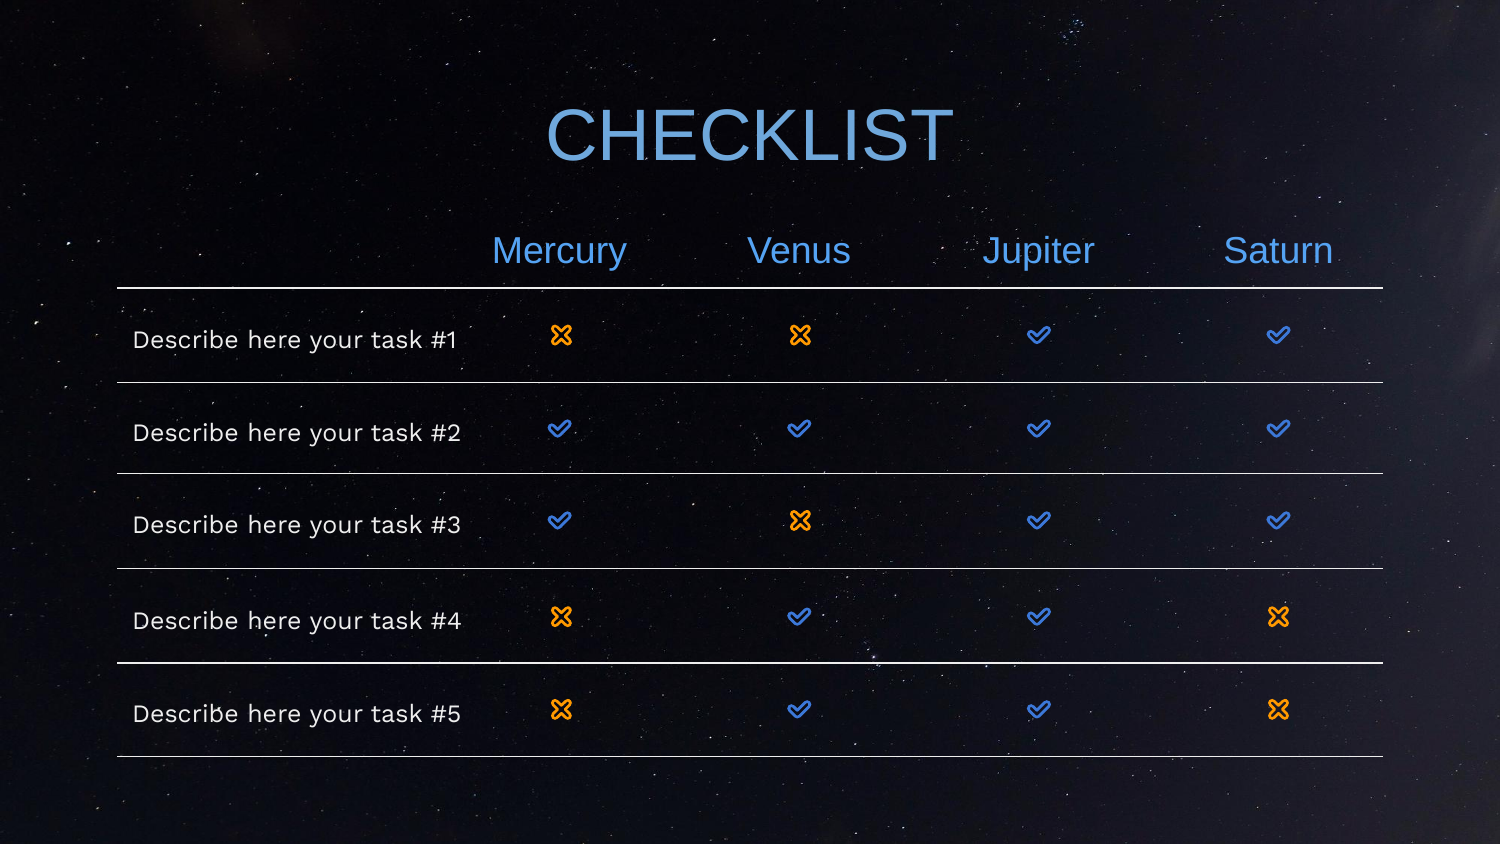

# CHECKLIST
Mercury
Venus
Jupiter
Saturn
Describe here your task #1

Describe here your task #2

Describe here your task #3

Describe here your task #4

Describe here your task #5